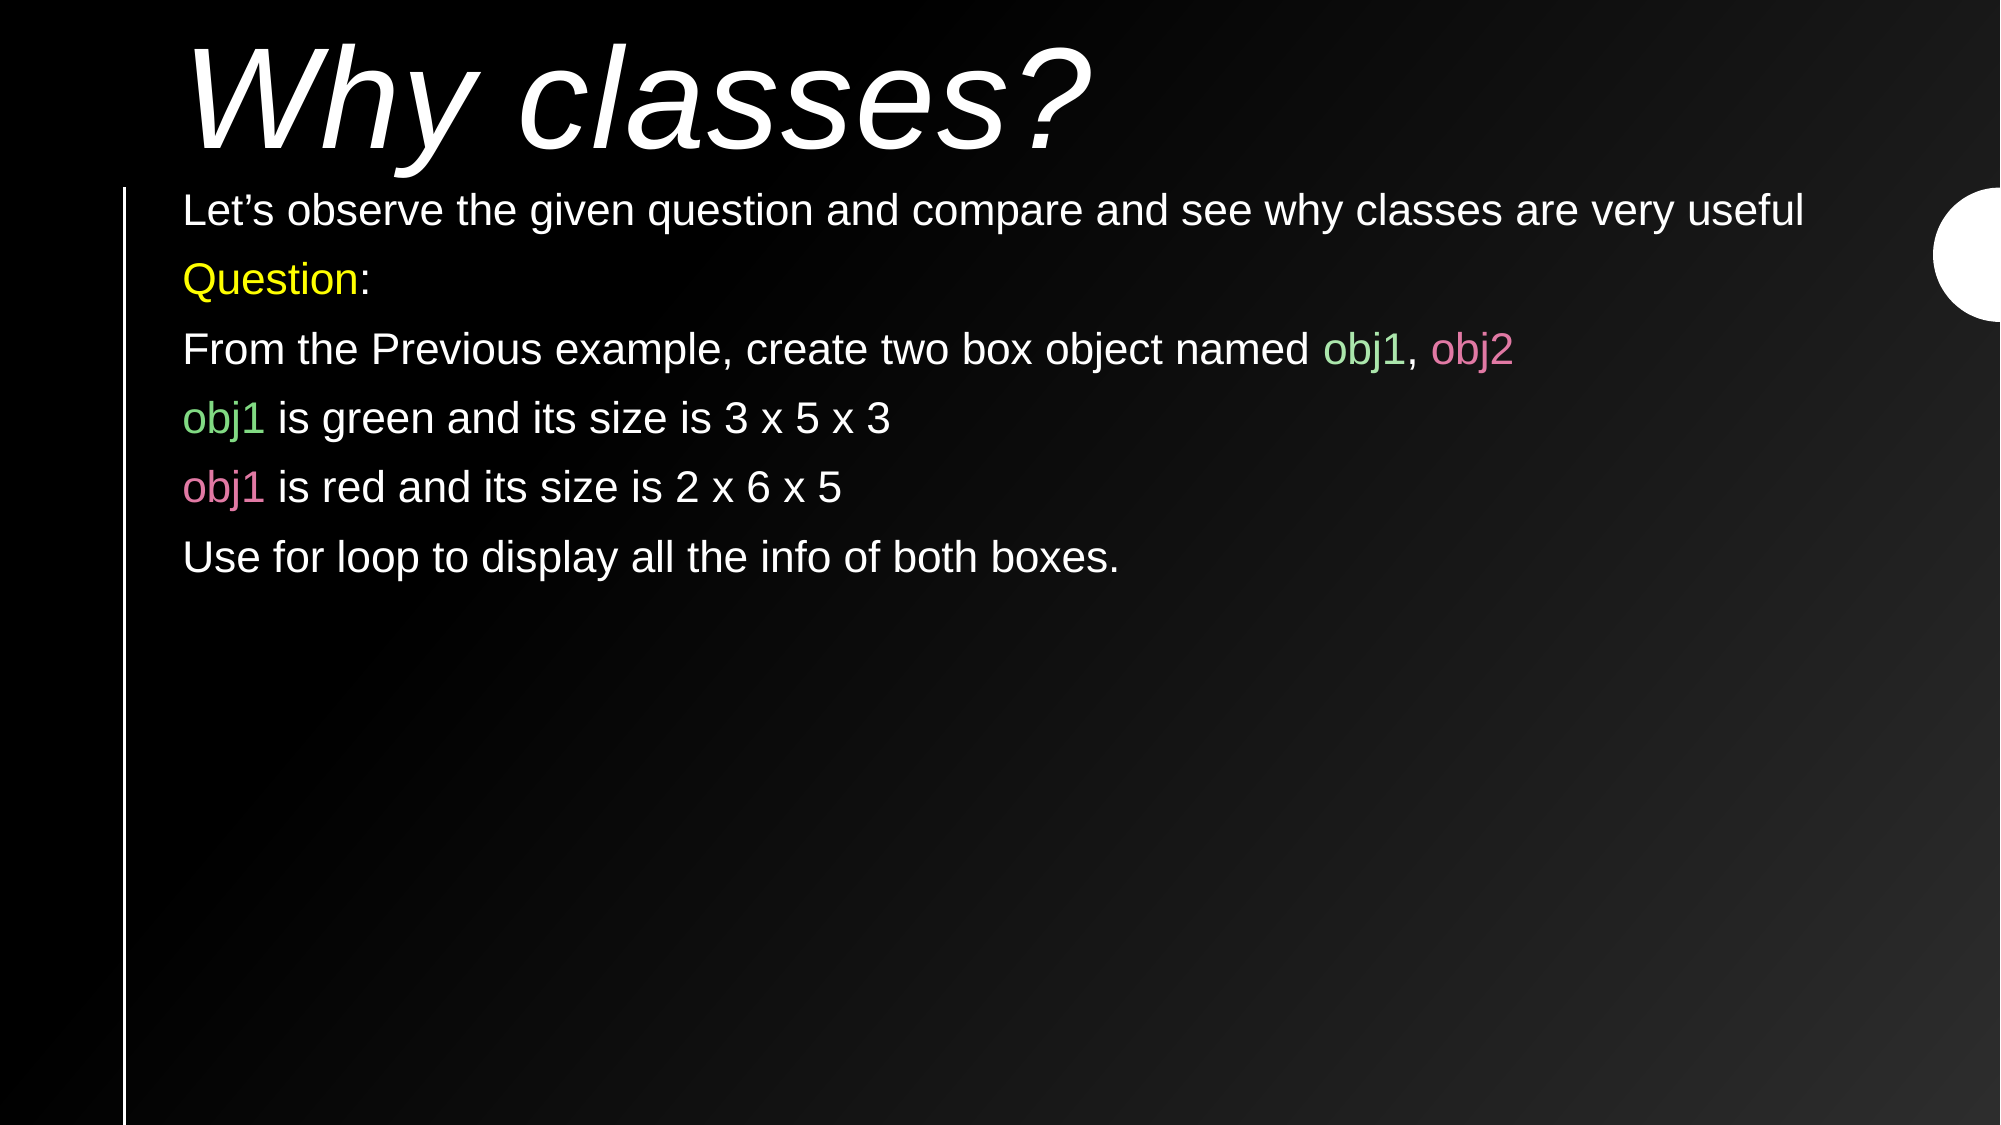

# Why classes?
Let’s observe the given question and compare and see why classes are very useful
Question:
From the Previous example, create two box object named obj1, obj2
obj1 is green and its size is 3 x 5 x 3
obj1 is red and its size is 2 x 6 x 5
Use for loop to display all the info of both boxes.